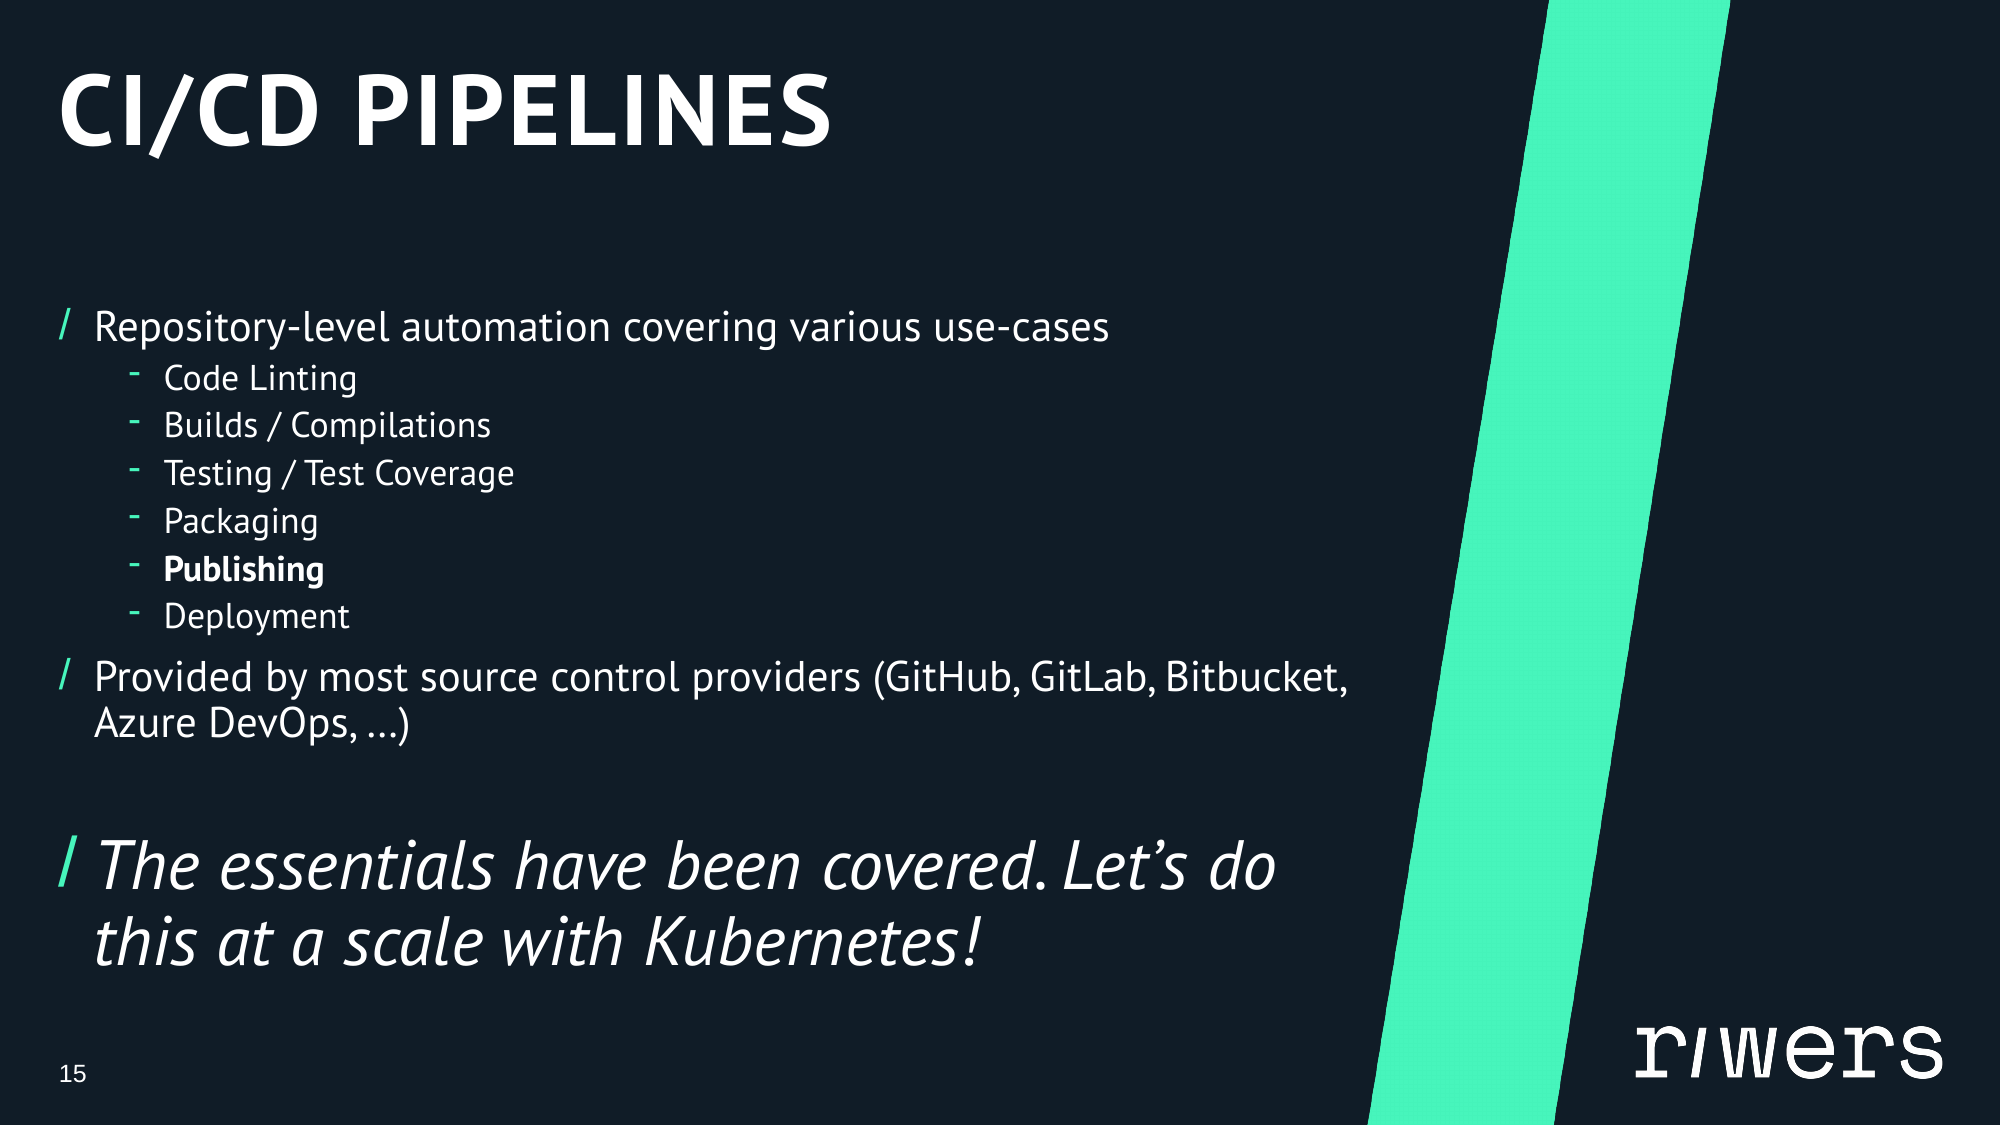

# CI/CD Pipelines
Repository-level automation covering various use-cases
Code Linting
Builds / Compilations
Testing / Test Coverage
Packaging
Publishing
Deployment
Provided by most source control providers (GitHub, GitLab, Bitbucket, Azure DevOps, …)

The essentials have been covered. Let’s do this at a scale with Kubernetes!
15